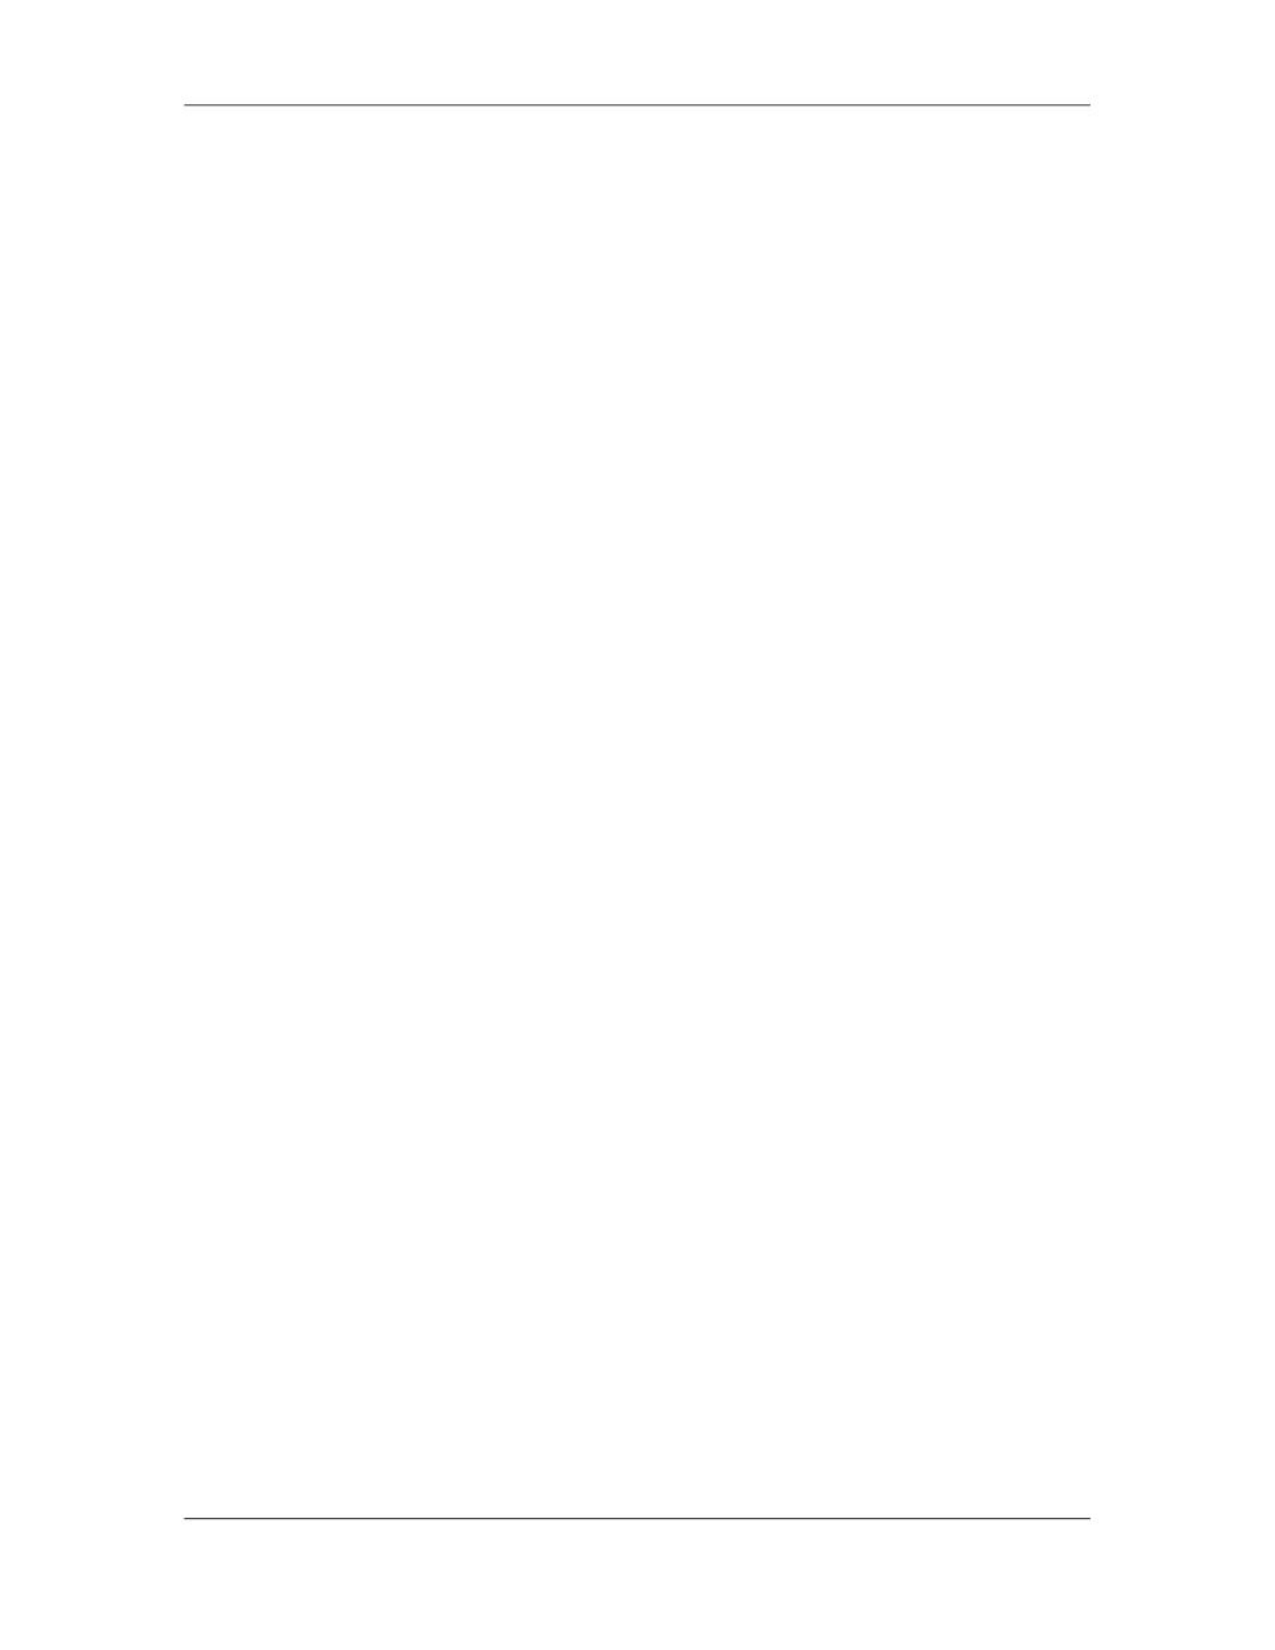

Software Project Management (CS615)

																																																																																																																																																																																		Figure 9.6: Creating Recurring Tasks

																																																																																																									7.							Select February 14 from the calendar.
																																																																																																									8.							Click OK to close the Recurring Task Information dialog box.

																																																																																																									A recurring task appears with a special circular arrow symbol in the indicator

																																																																																																									field. In the Gantt chart view, it appears at intervals on all the days it is scheduled
																																																																																																									until the last date specified.

																																																																											11.4 										Adding Constraints to Tasks

																																																																																																									Constraints are defined as1illitations that negatively affect the schedule and

																																																																																																									quality of a project. Some of the typical project constraints are mentioned below:

																																																																																																																								Duration of a project
																																																																																																																								Resources of a Project

																																																																																																																								Performance goals of a project

																																																																																																									A constraint also affects other constraints. For example, you may need more
																																																																																																									resources if you reduce the project duration. You may also have to forgo some of

																																																																																																									the goals and features of the project if you decide to reduce the project duration.
																																																																																																									Therefore, it is important that you decide the tradeoff judiciously.

																																																																																																									In Microsoft Project, you can specify constraints as limitations that are enforced

																																																																																																									on a task. For example, you can specify that a task must start on a particular date
																																																																																																									or not finish later than a particular date. Therefore, schedule-related constraints

																																																																																																									are available in Microsoft Project.

																																																																																																									•										As soon as possible (ASAP)
																																																																																																									•										As late as possible (ALAP)
																																																																																																									•										Start no later than (SNLT)
																																																																																																									•										Finish on later than (FNLT)
																																																																																																									•										Start no earlier than (SNET)
																																																																																																									•										Finish no earlier than (FNET)
																																																																																																									•										Must start on (MSO)
																																																																																																									•										Must finish on (MFO)

																																																																																																									ASAP
																																																																																																									When you		use this constraint, Microsoft Project schedules a specific task as early

																																																																																																									as possible. For this reason you			do not mention a specific date for such a task.
																																																																																																									Microsoft Project automatically assigns this constraint when you schedule a new

																																																																																																									task from the start date of a project. To change this constraint to a specific
																																																																																																									constraint, you can assign a specific start date to it.

																																																																																																									ALAP

																																																																																																									When you use this constraint, Microsoft Project schedules a specific task as late
																																																																																																									as possible. This is the reason why no specific date is mentioned for such a task.

																																																																																						                                                                                                                                 377

																																																																																																																																																																																						© Copyright Virtual University of Pakistan